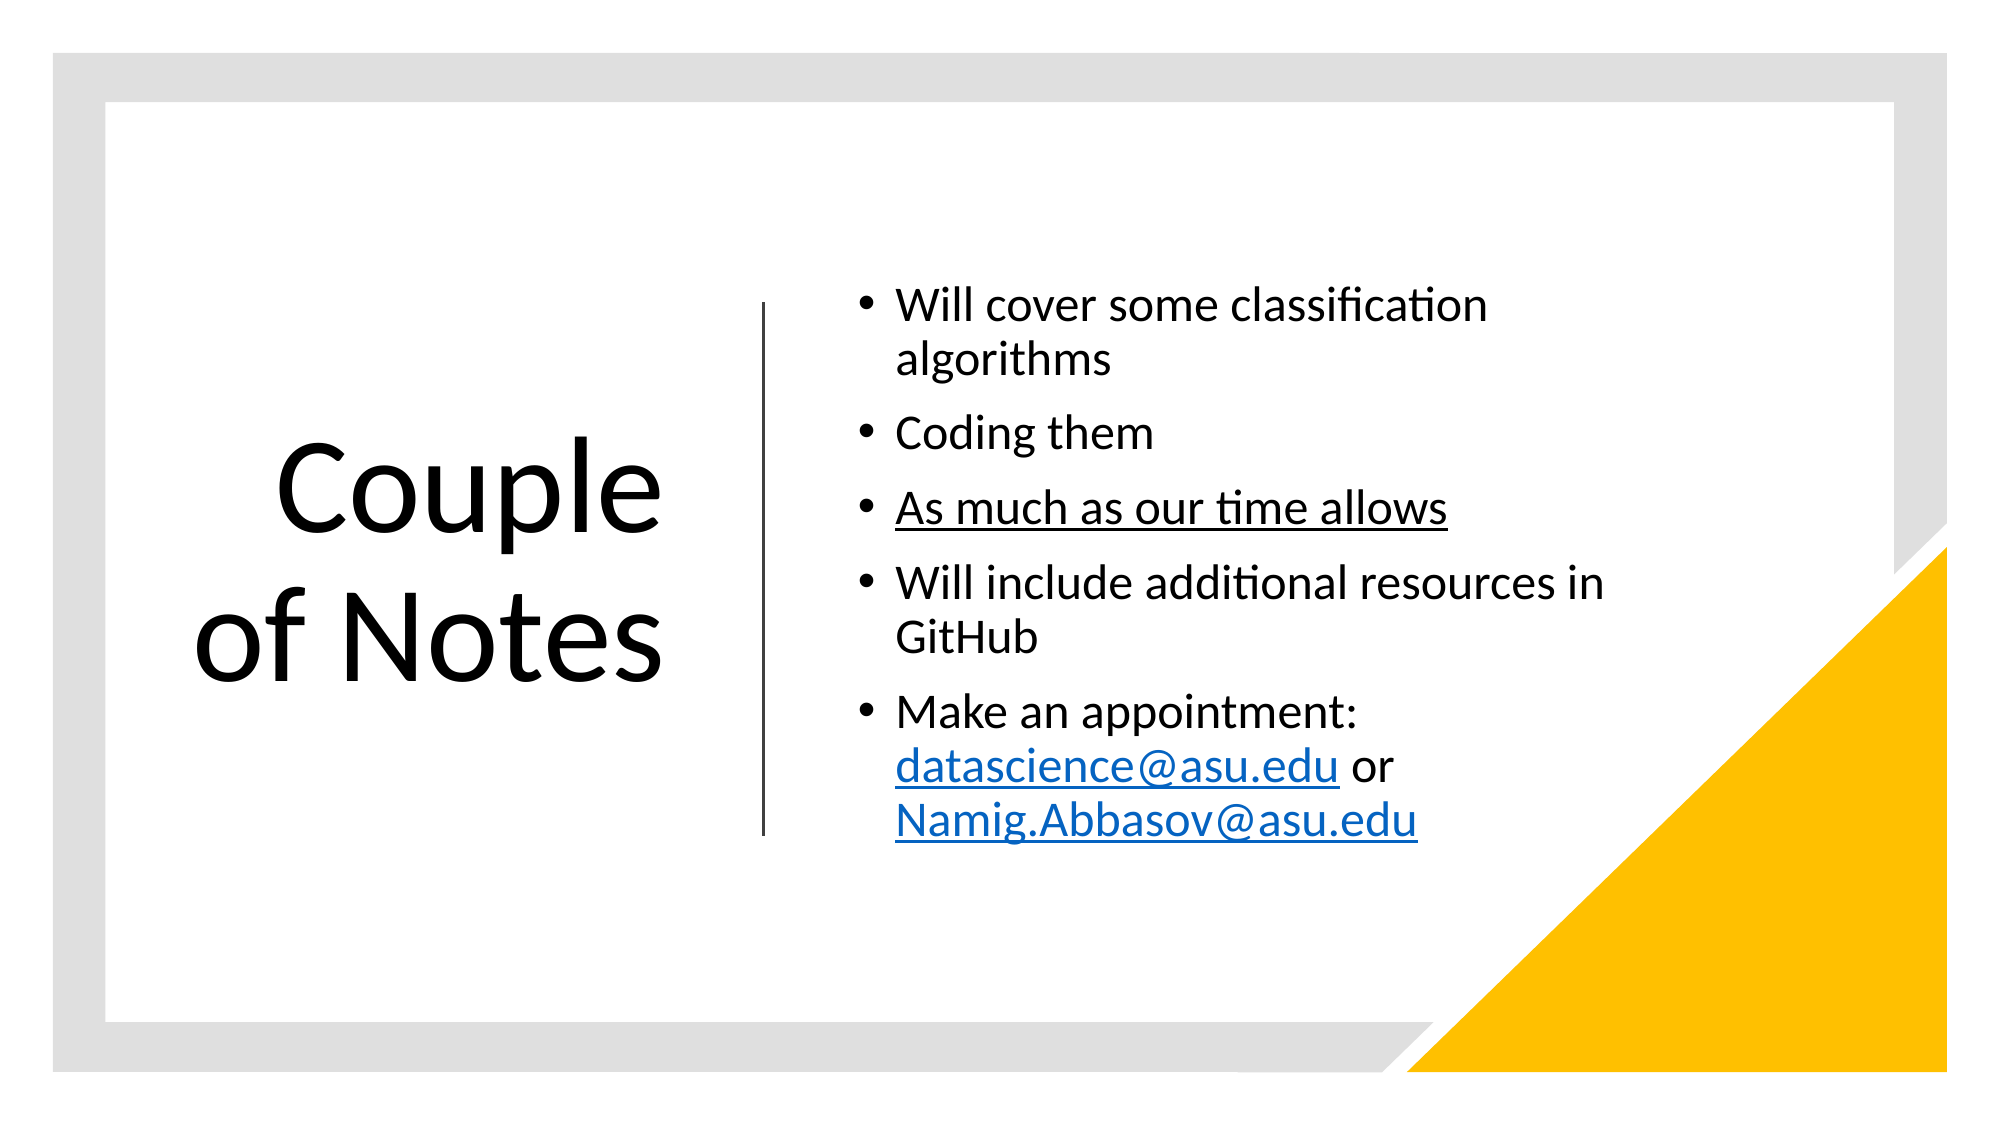

# Couple of Notes
Will cover some classification algorithms
Coding them
As much as our time allows
Will include additional resources in GitHub
Make an appointment: datascience@asu.edu or Namig.Abbasov@asu.edu